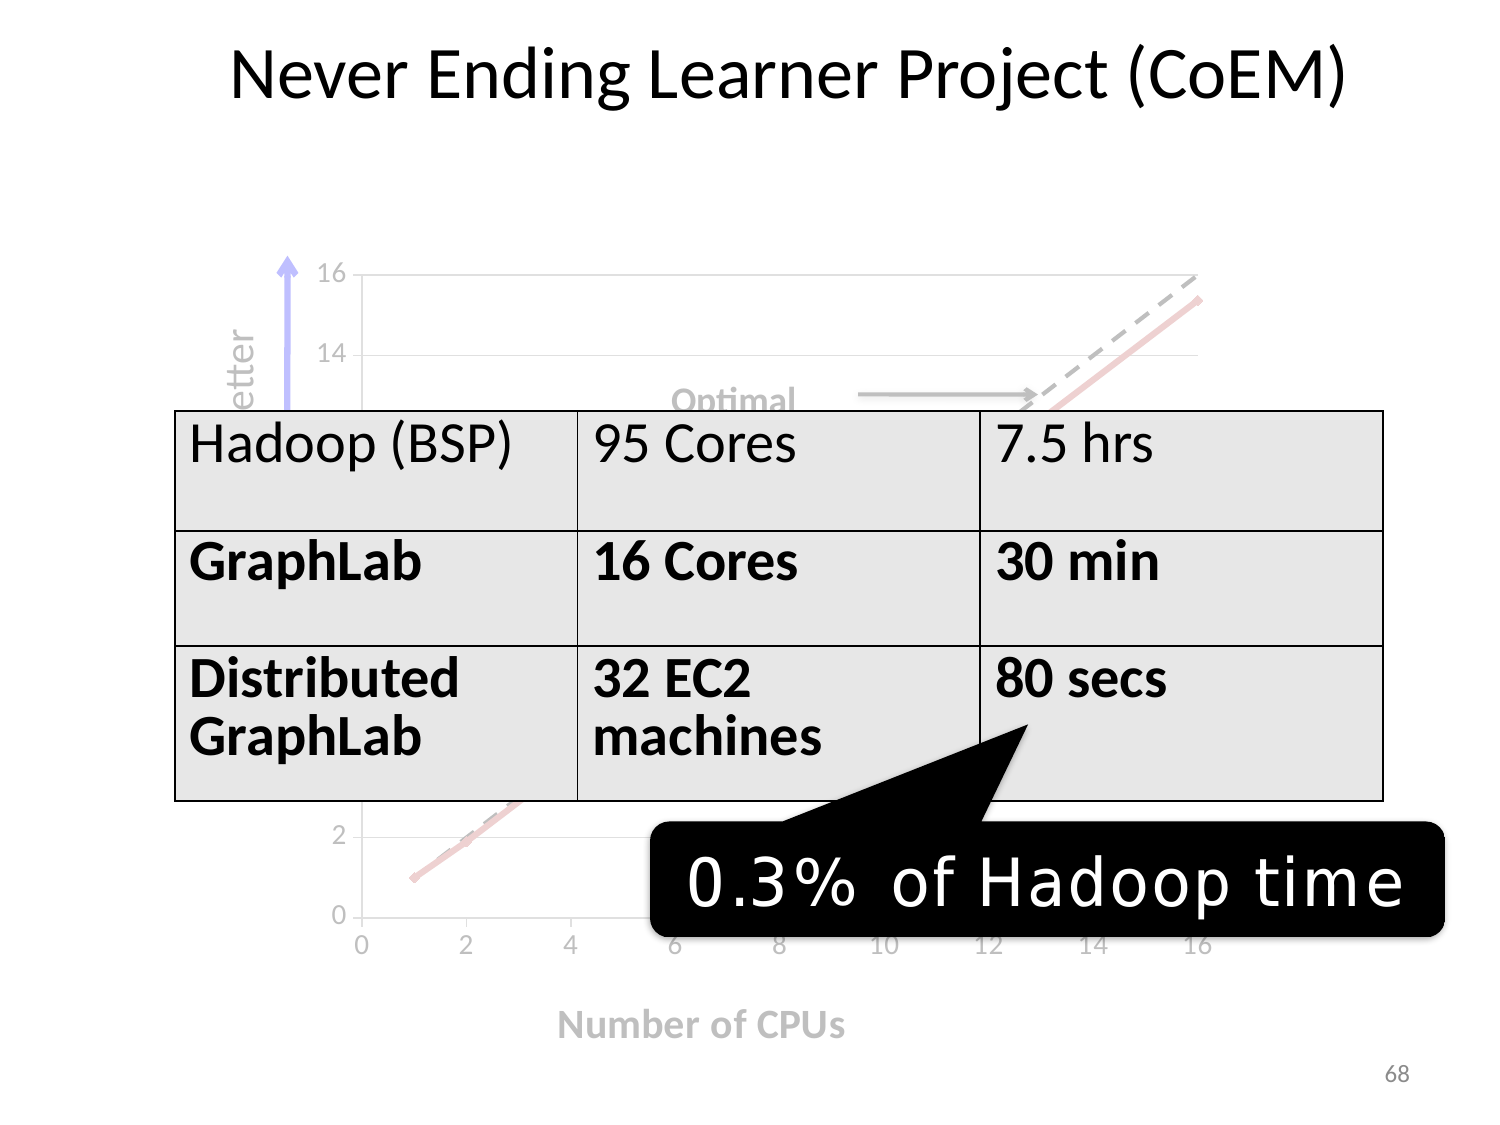

# Never Ending Learner Project (CoEM)

### Chart

| Category | Large | Linear |
|---|---|---|
Better
Optimal
GraphLab CoEM
| Hadoop (BSP) | 95 Cores | 7.5 hrs |
| --- | --- | --- |
| GraphLab | 16 Cores | 30 min |
| --- | --- | --- |
| Distributed GraphLab | 32 EC2 machines | 80 secs |
| --- | --- | --- |

6x fewer CPUs!
15x Faster!
0.3% of Hadoop time
68